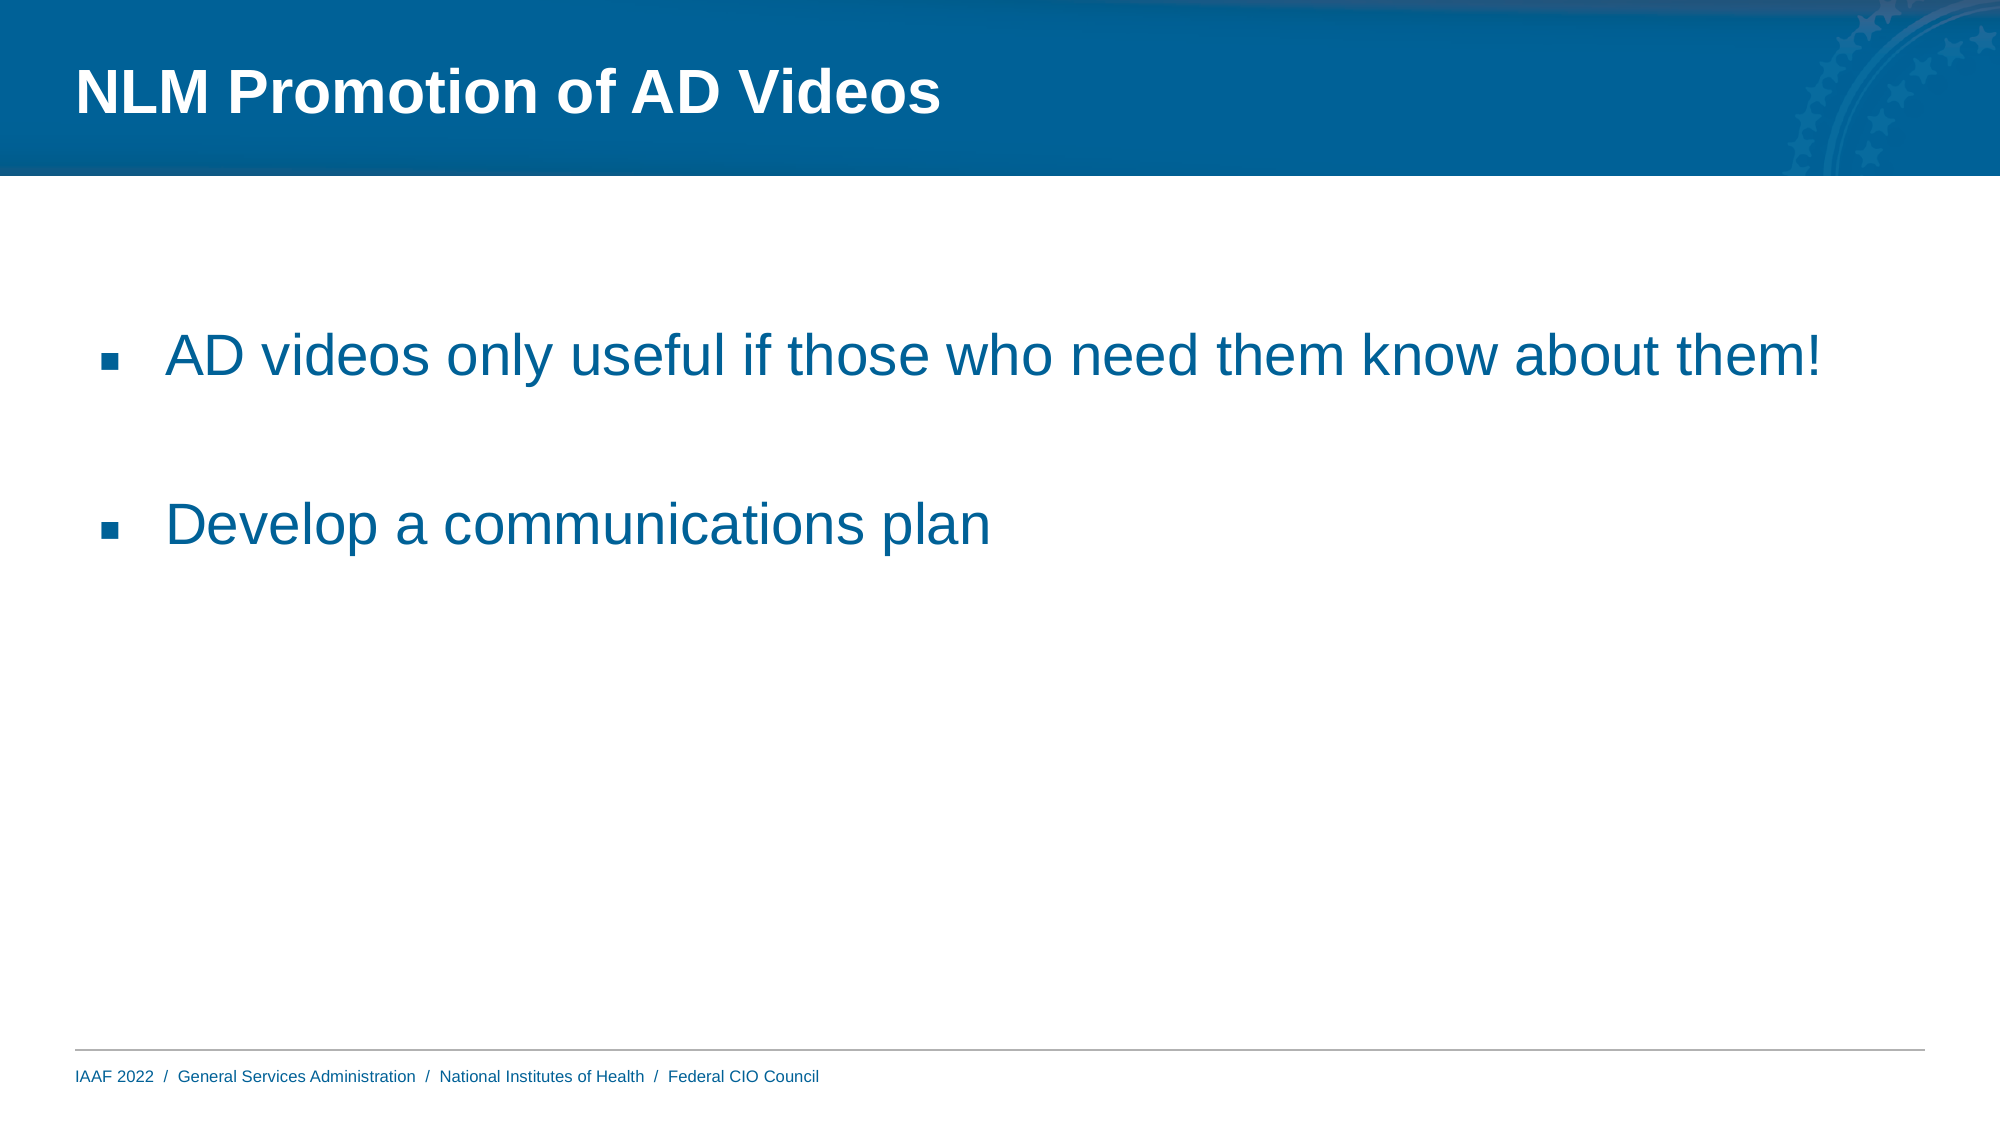

# NLM Promotion of AD Videos

AD videos only useful if those who need them know about them!

Develop a communications plan